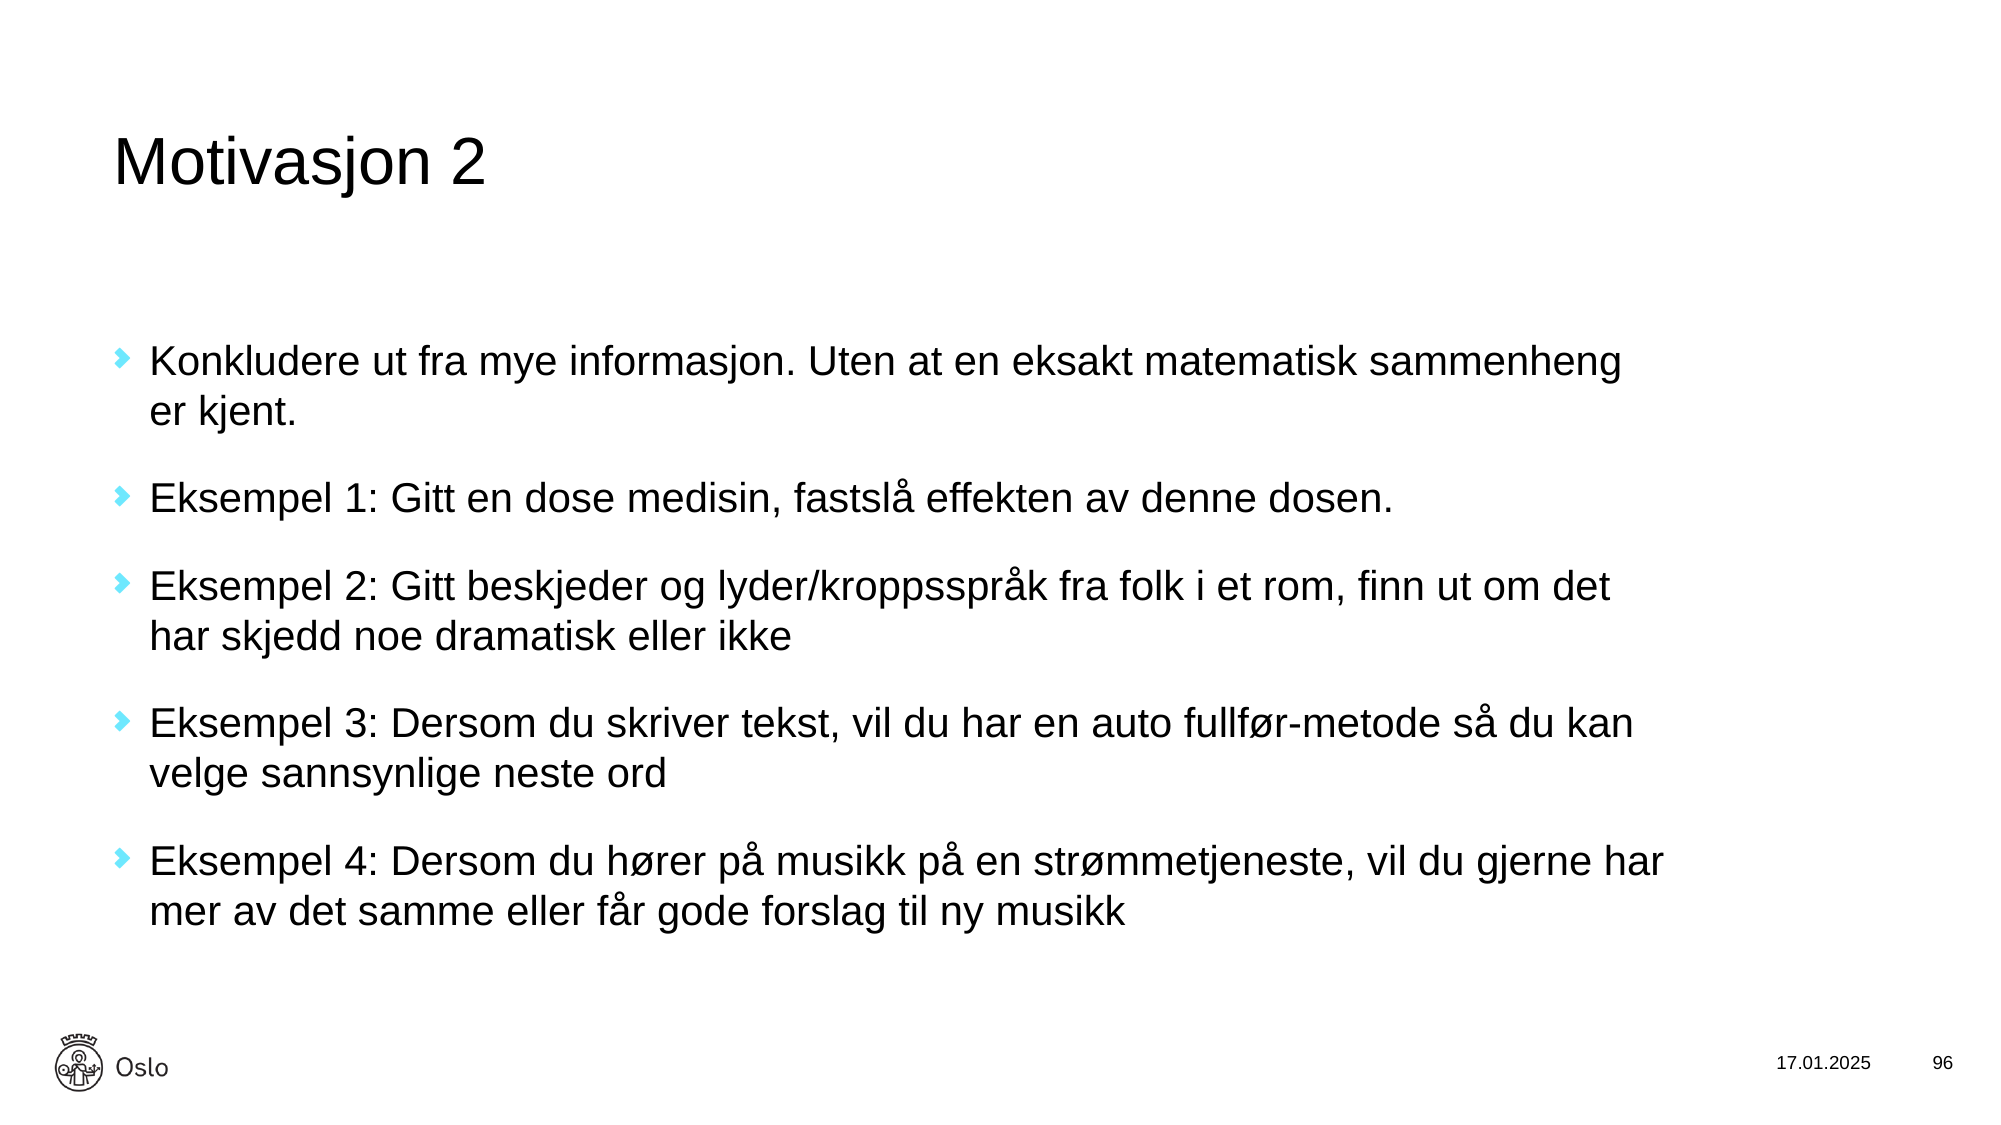

# Motivasjon 2
Konkludere ut fra mye informasjon. Uten at en eksakt matematisk sammenheng er kjent.
Eksempel 1: Gitt en dose medisin, fastslå effekten av denne dosen.
Eksempel 2: Gitt beskjeder og lyder/kroppsspråk fra folk i et rom, finn ut om det har skjedd noe dramatisk eller ikke
Eksempel 3: Dersom du skriver tekst, vil du har en auto fullfør-metode så du kan velge sannsynlige neste ord
Eksempel 4: Dersom du hører på musikk på en strømmetjeneste, vil du gjerne har mer av det samme eller får gode forslag til ny musikk
17.01.2025
96